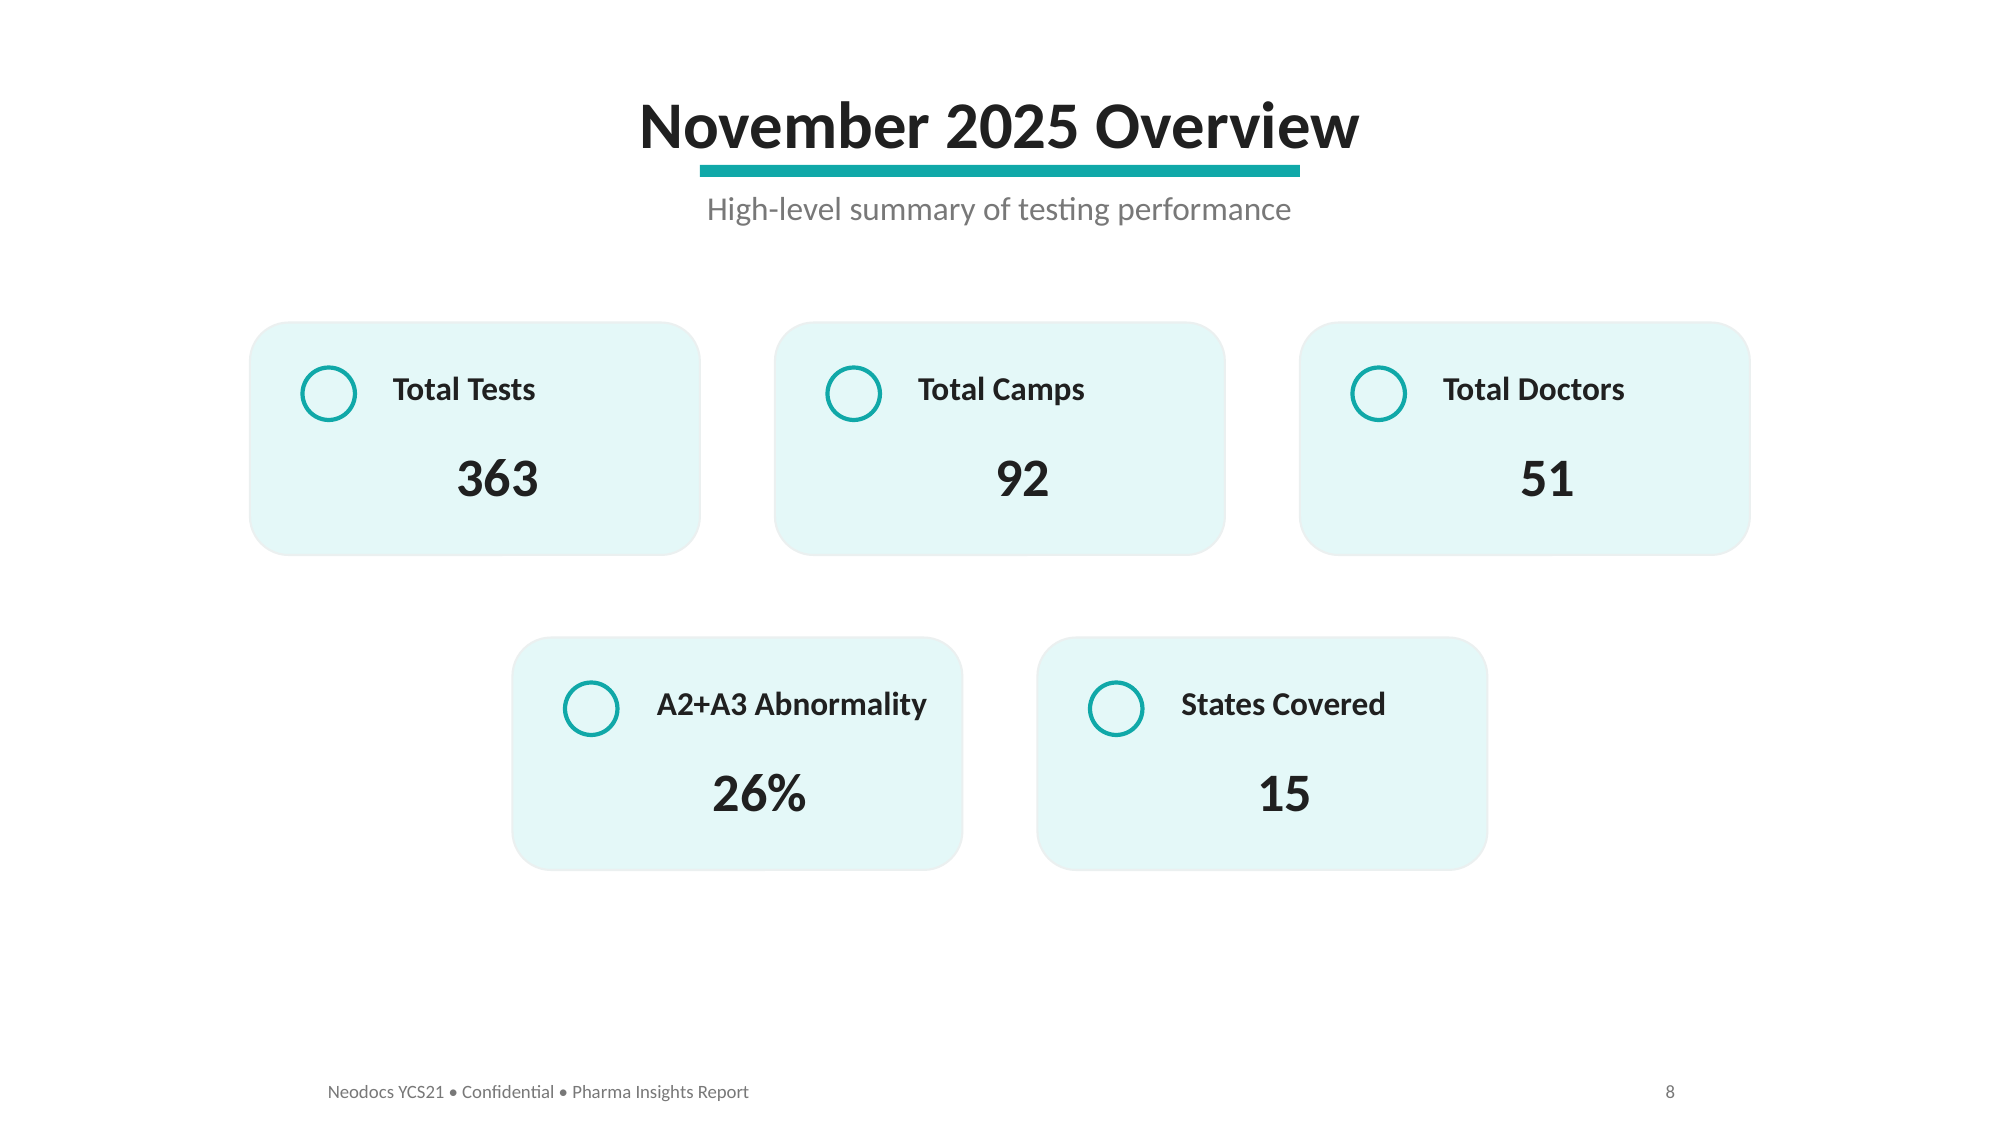

November 2025 Overview

High-level summary of testing performance

Total Tests
Total Camps
Total Doctors

363
92
51

A2+A3 Abnormality
States Covered

26%
15
Neodocs YCS21 • Confidential • Pharma Insights Report
8